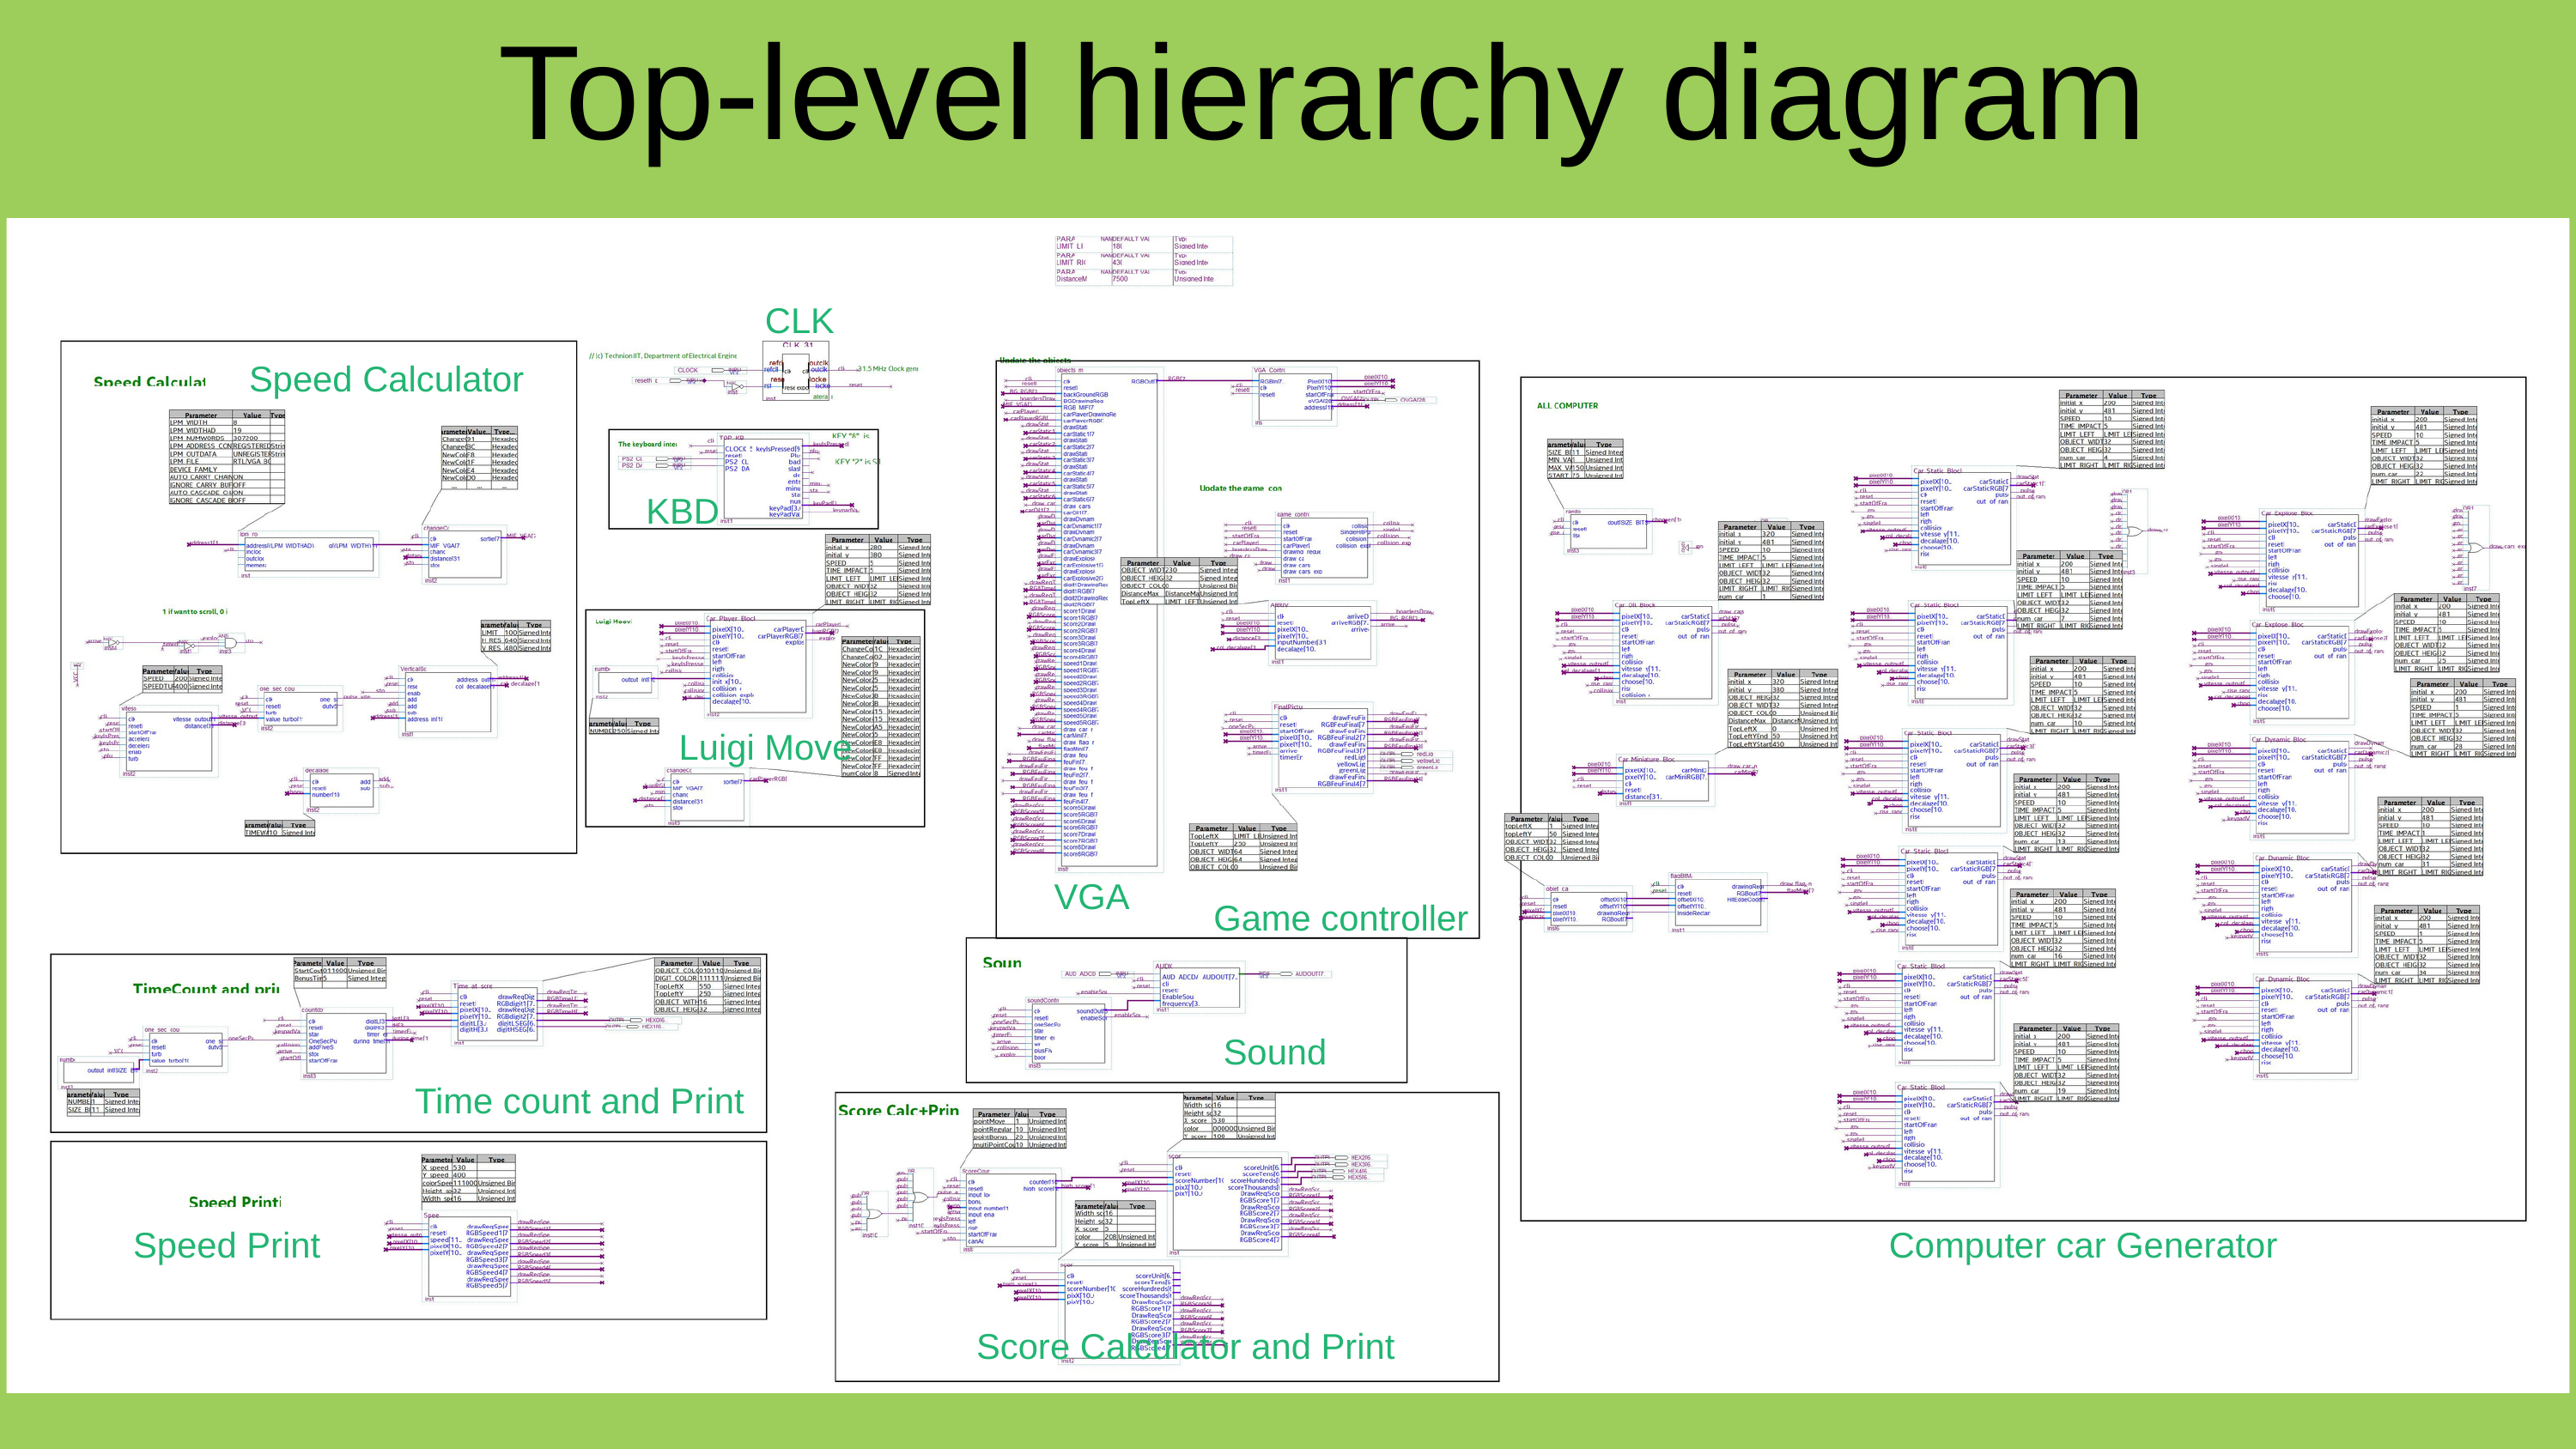

Top-level hierarchy diagram

CLK
Speed Calculator
KBD
Luigi Move
VGA
Game controller
Sound
Time count and Print
Speed Print
Computer car Generator
Score Calculator and Print